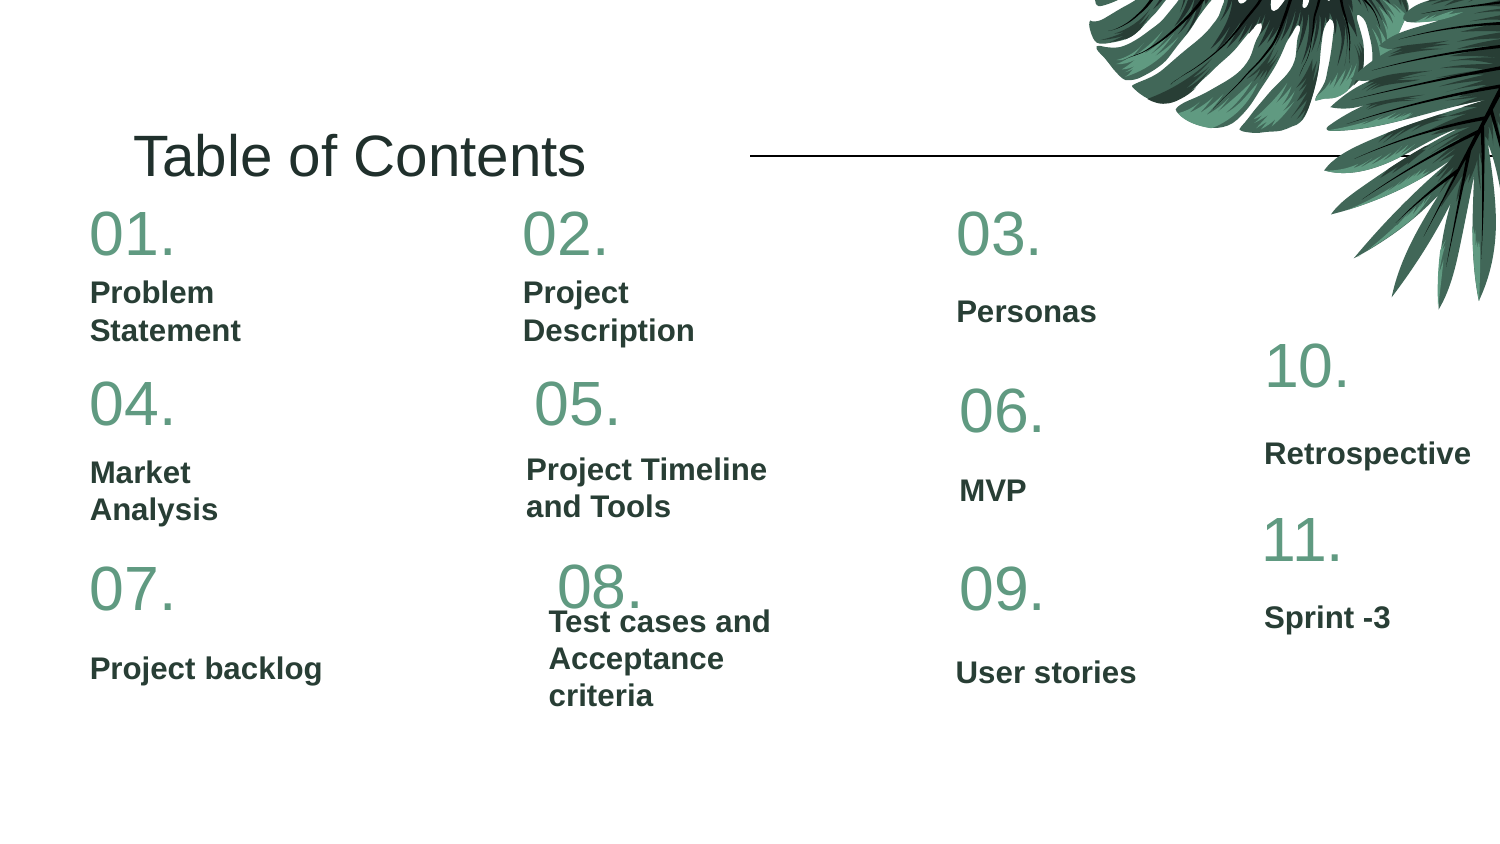

# Table of Contents
01.
02.
03.
Problem Statement
Project Description
Personas
10.
04.
05.
06.
Retrospective
Project Timeline and Tools
Market Analysis
MVP
11.
08.
07.
09.
Sprint -3
Test cases and Acceptance criteria
Project backlog
User stories